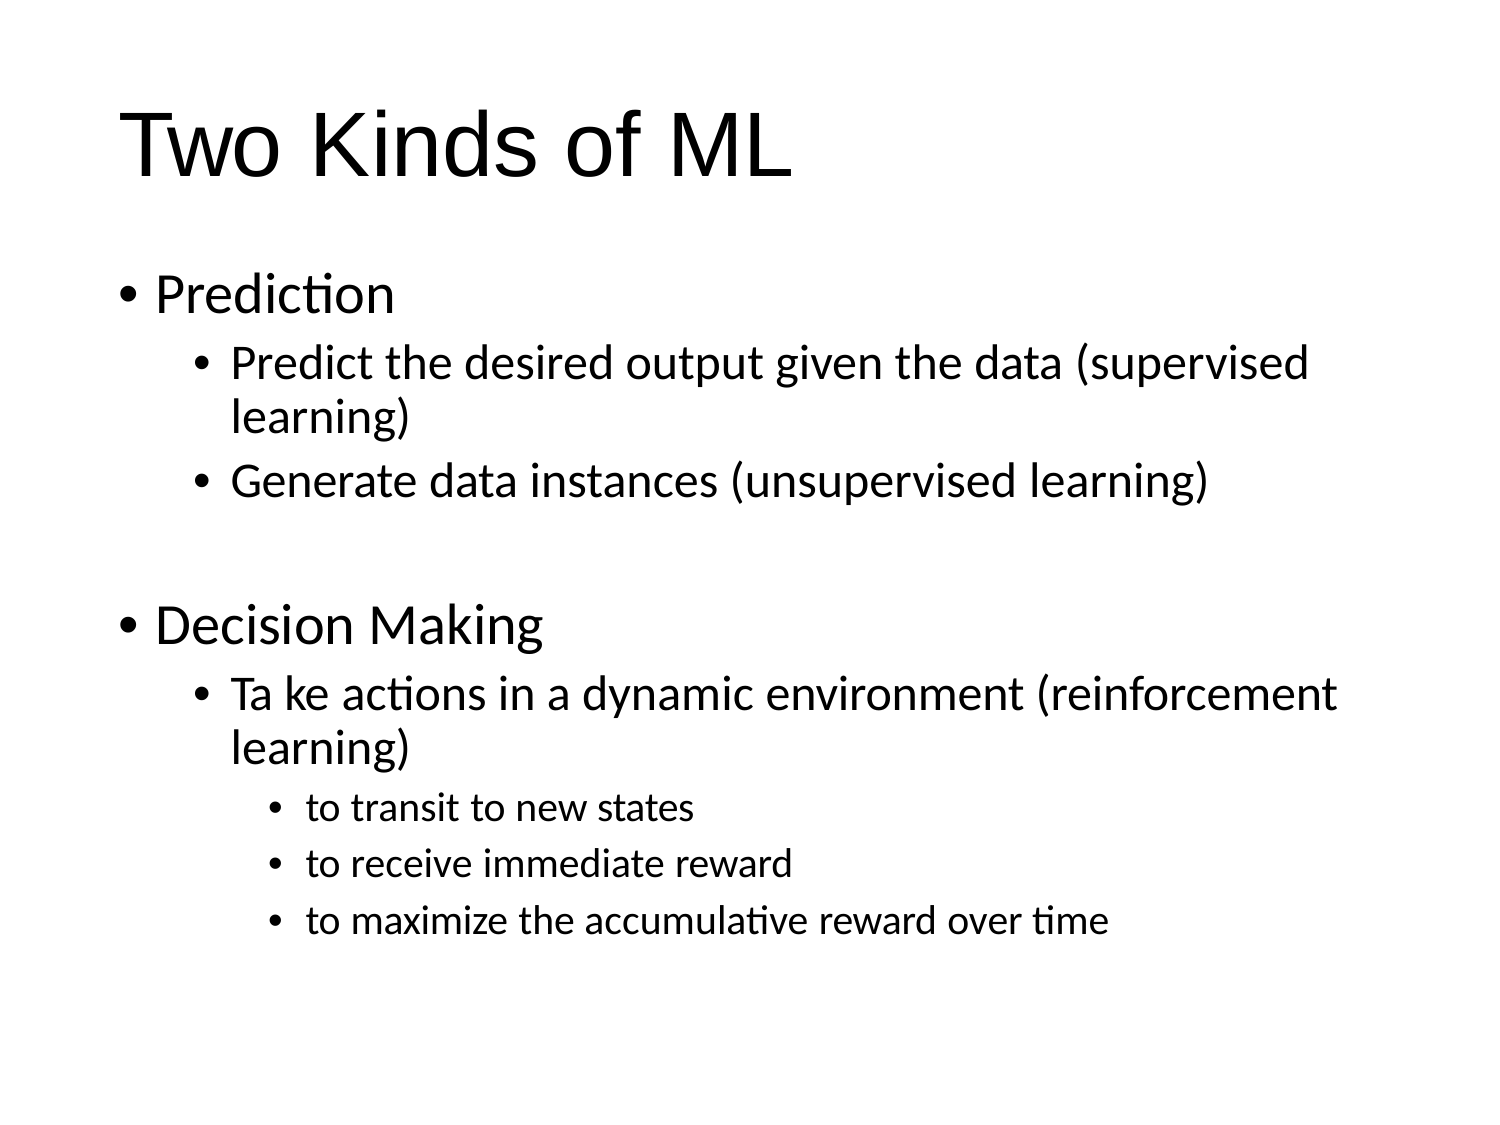

Two Kinds of ML
• Prediction
• Predict the desired output given the data (supervised
learning)
• Generate data instances (unsupervised learning)
• Decision Making
• Ta ke actions in a dynamic environment (reinforcement
learning)
• to transit to new states
• to receive immediate reward
• to maximize the accumulative reward over time